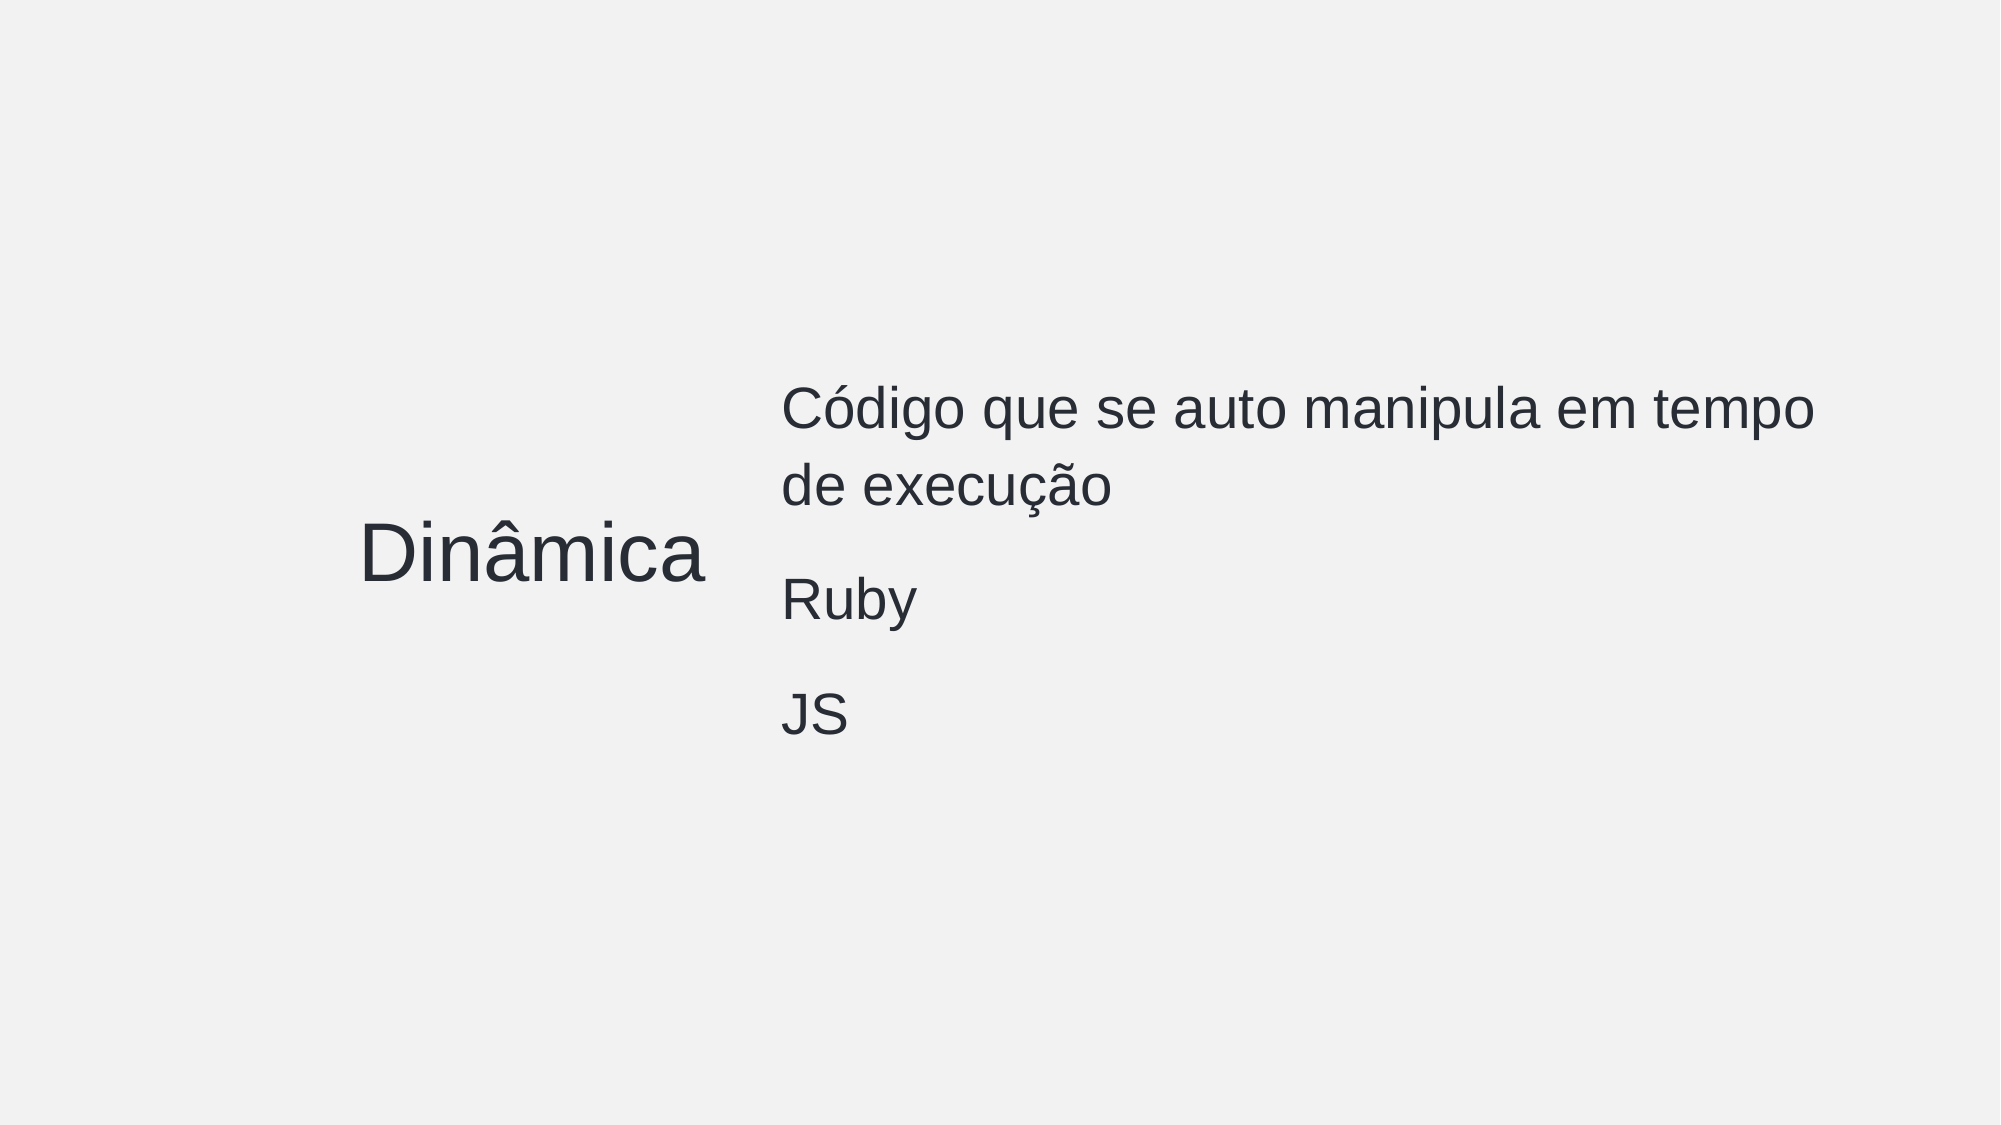

Código que se auto manipula em tempo de execução
Ruby
JS
# Dinâmica